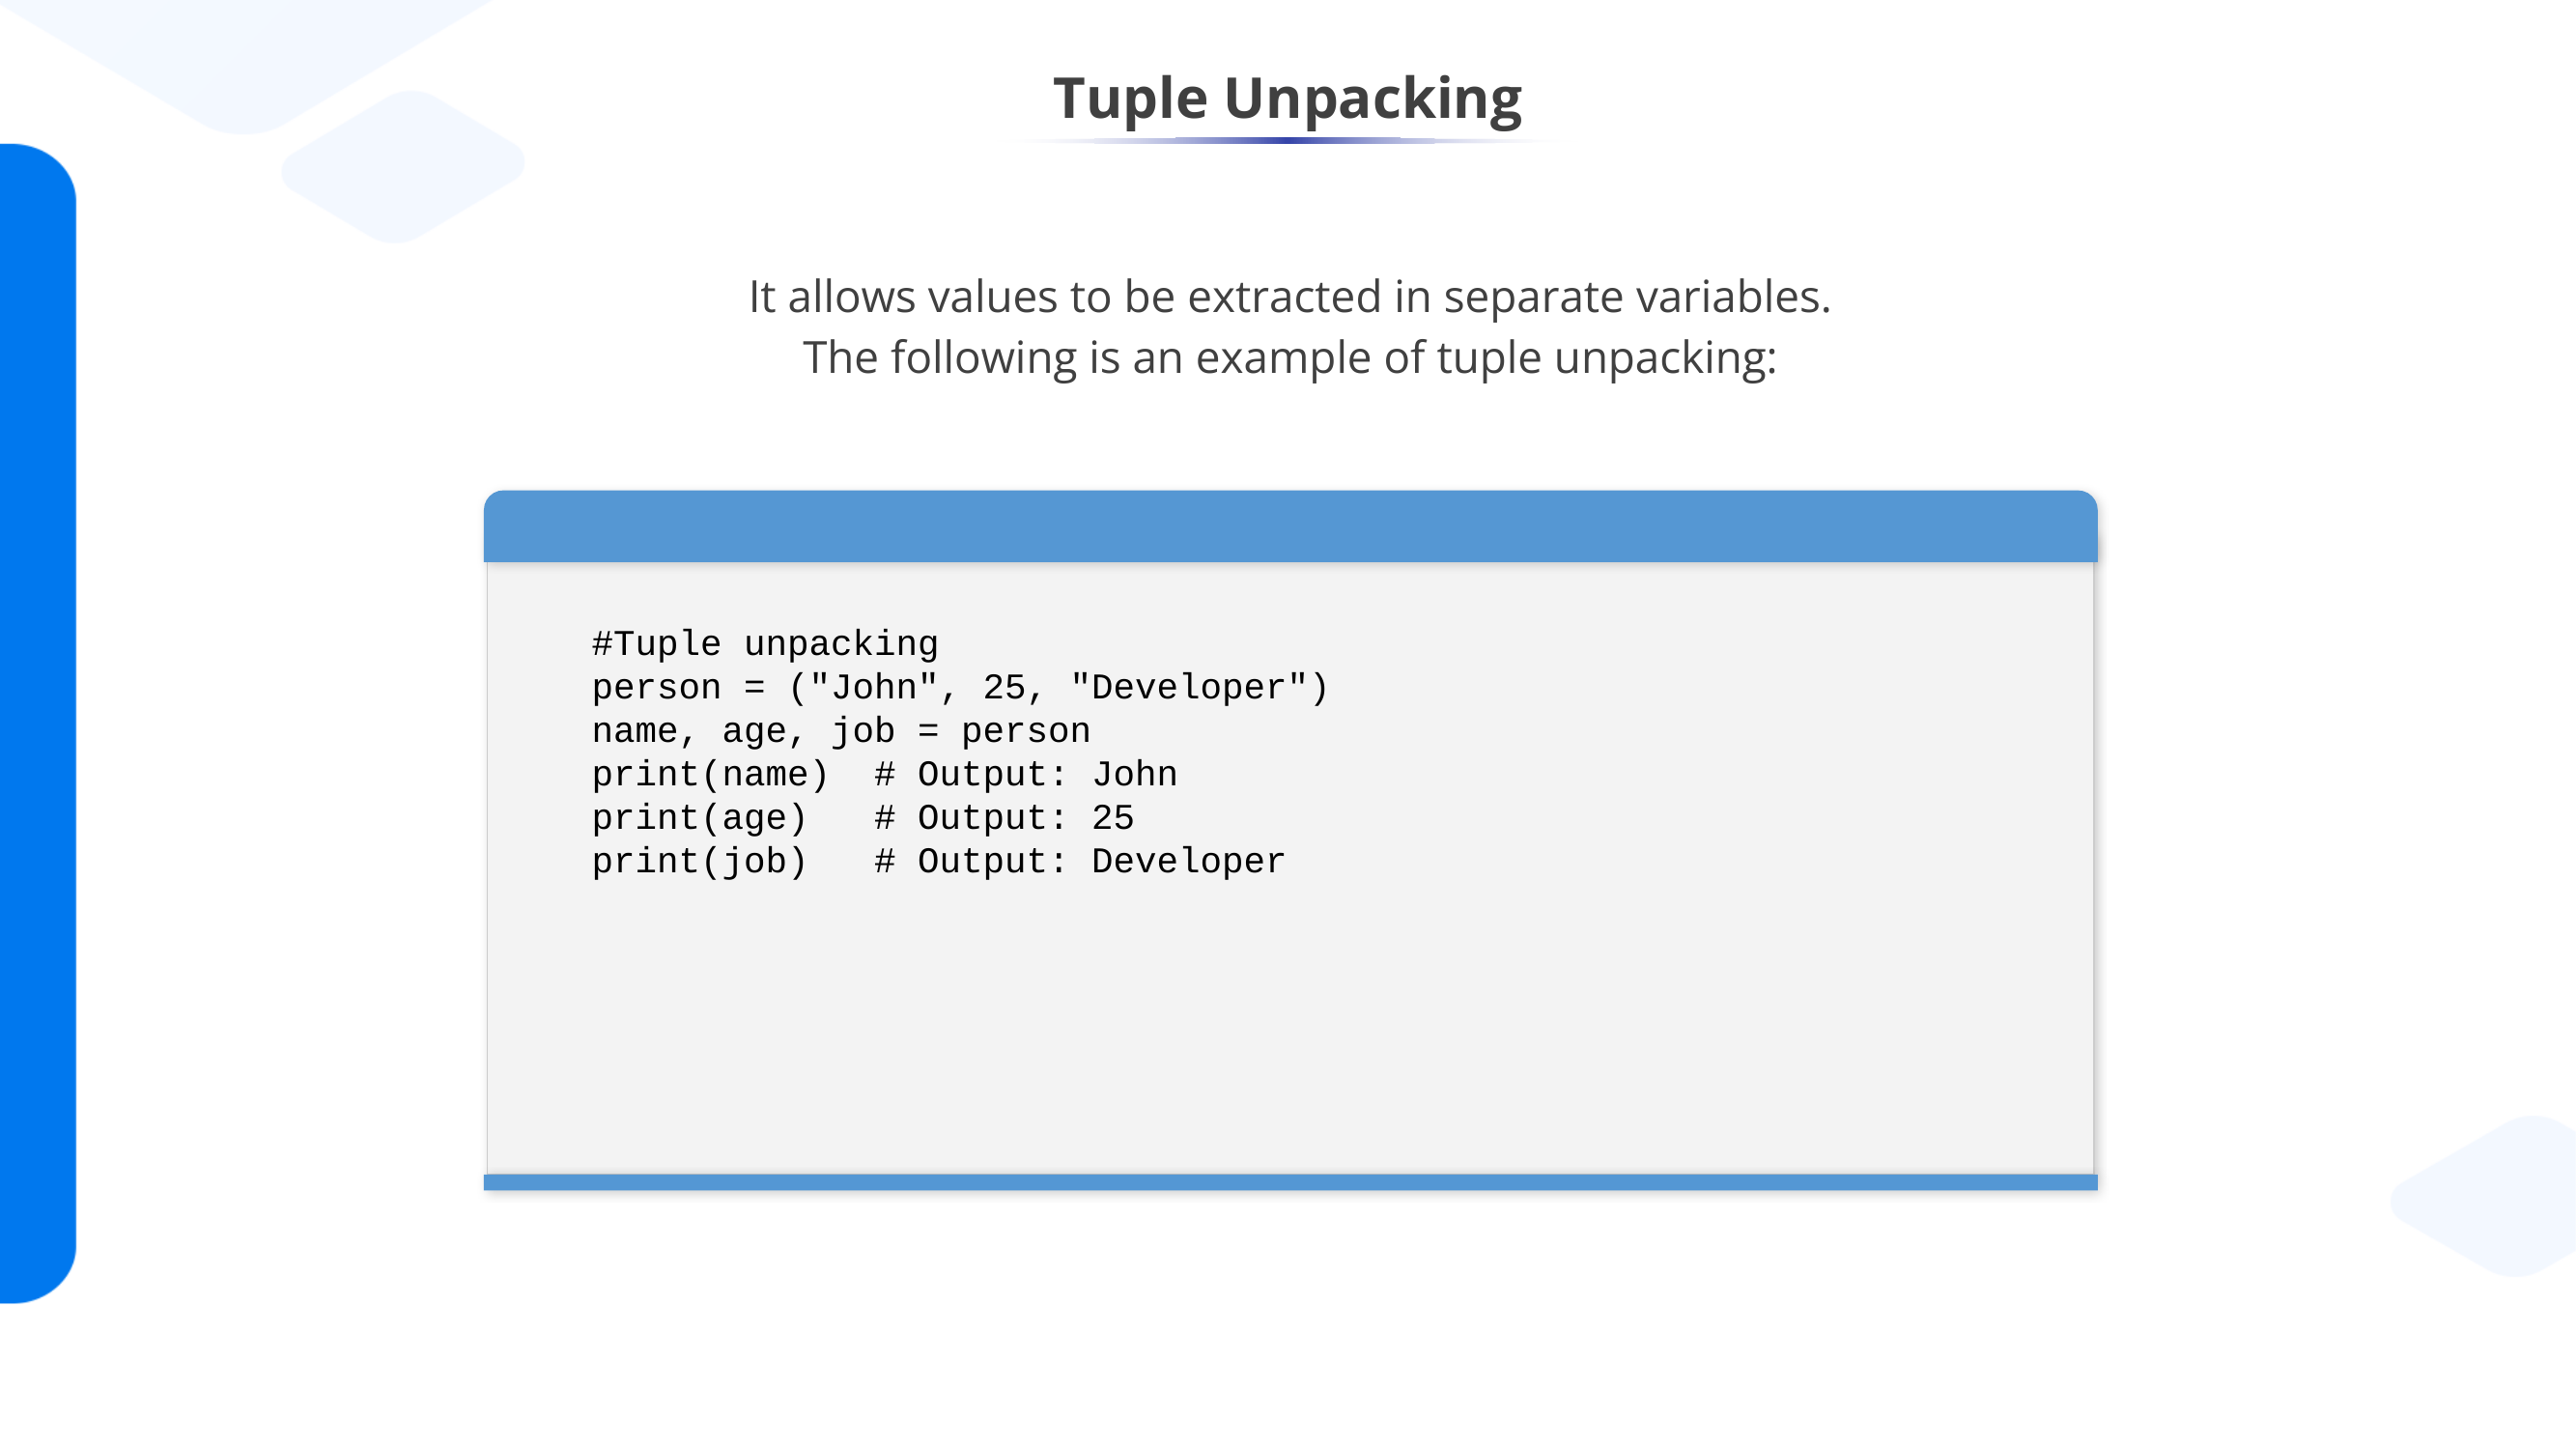

# Tuple Unpacking

It allows values to be extracted in separate variables.
The following is an example of tuple unpacking:

#Tuple unpacking
person = ("John", 25, "Developer")
name, age, job = person
print(name)  # Output: John
print(age)   # Output: 25
print(job)   # Output: Developer